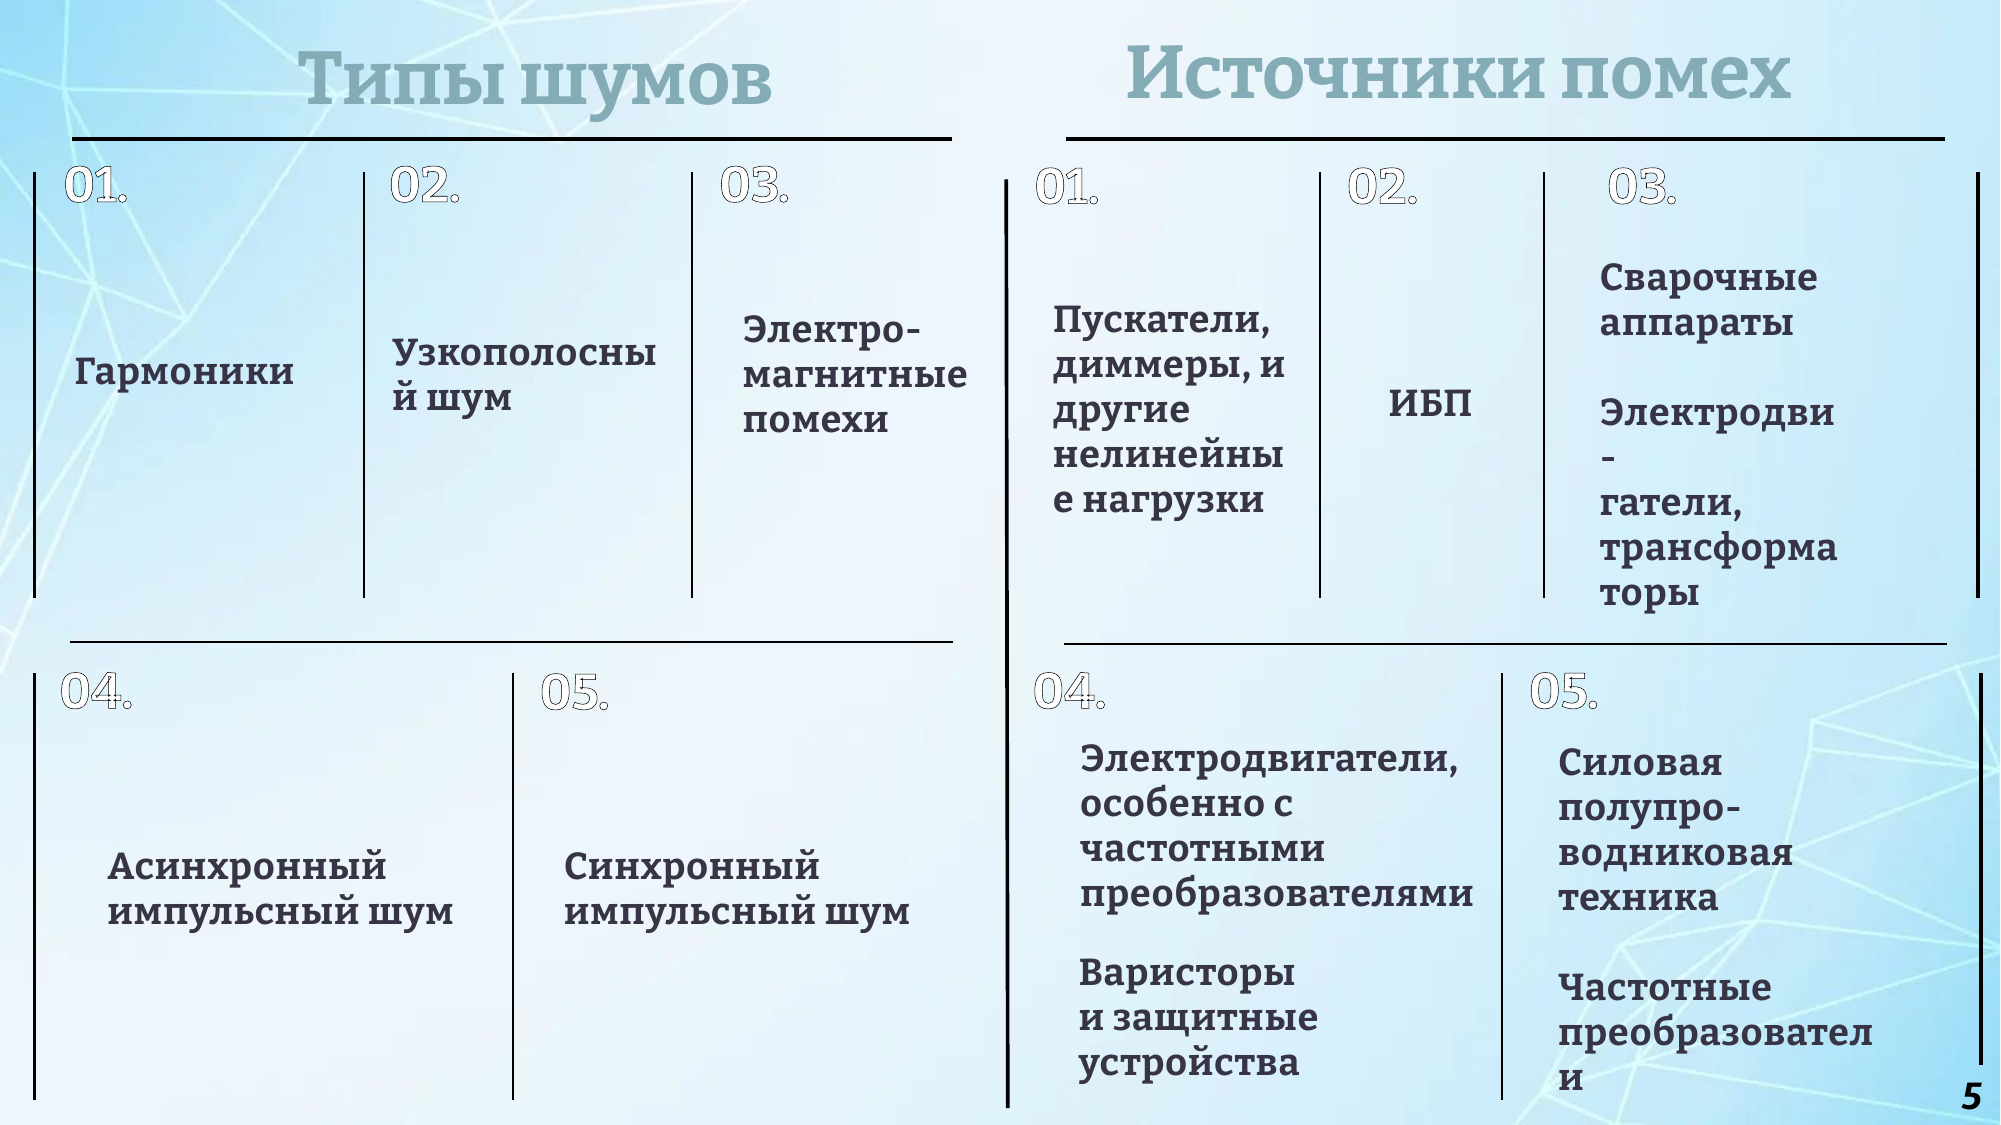

Источники помех
Типы шумов
01.
02.
03.
01.
02.
03.
Сварочные аппараты
Электродви-
гатели,
трансформаторы
Пускатели, диммеры, и другие нелинейные нагрузки
Электро-магнитные помехи
Узкополосный шум
Гармоники
ИБП
04.
04.
05.
05.
Электродвигатели, особенно с частотными преобразователями
Силовая полупро-водниковая техника
Частотные преобразователи
Асинхронный импульсный шум
Синхронный импульсный шум
Варисторы и защитные устройства
5